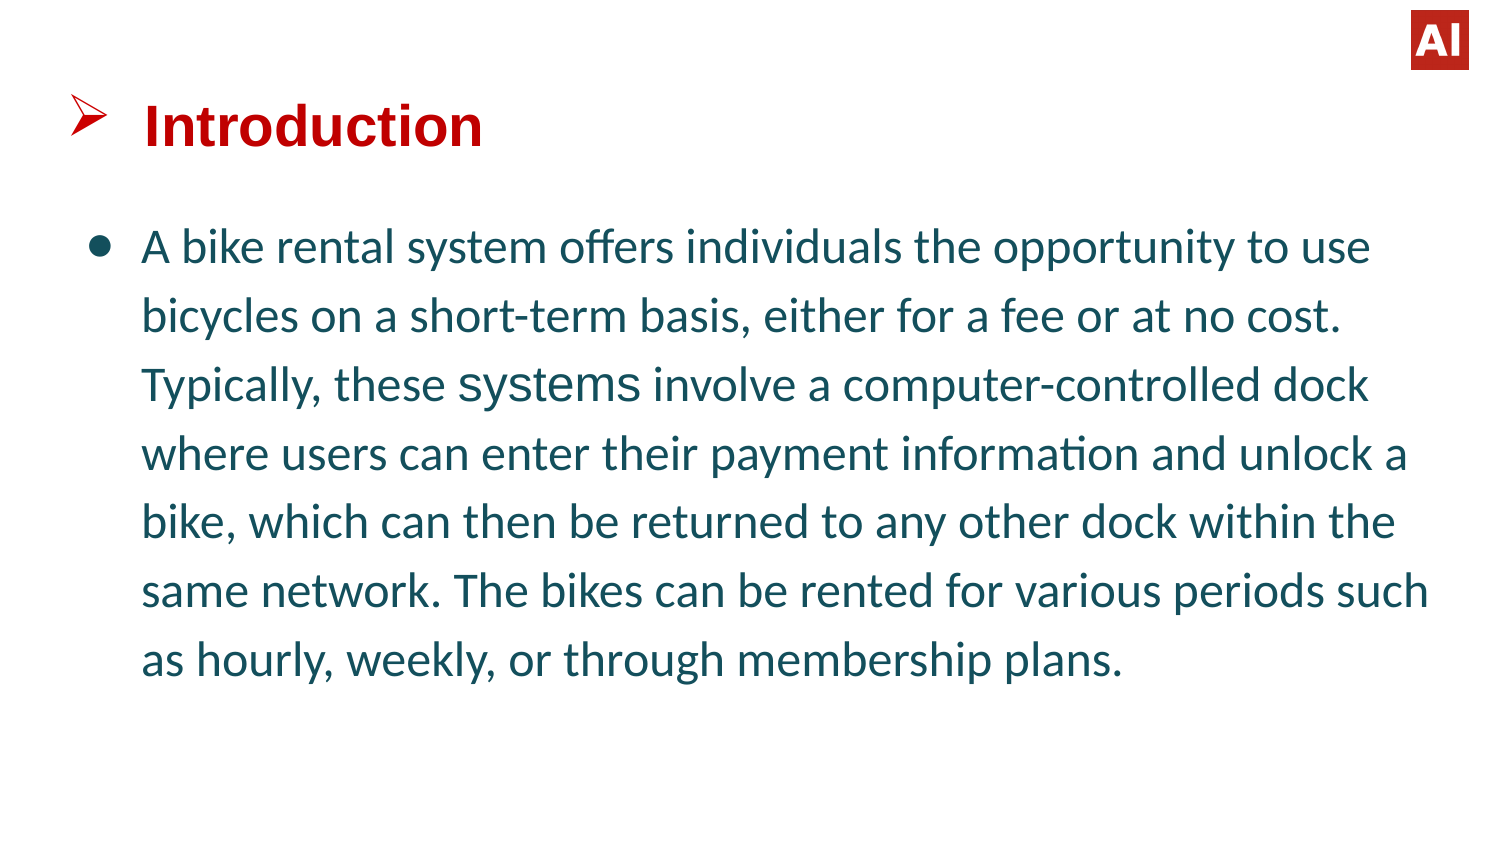

# Introduction
A bike rental system offers individuals the opportunity to use bicycles on a short-term basis, either for a fee or at no cost. Typically, these systems involve a computer-controlled dock where users can enter their payment information and unlock a bike, which can then be returned to any other dock within the same network. The bikes can be rented for various periods such as hourly, weekly, or through membership plans.